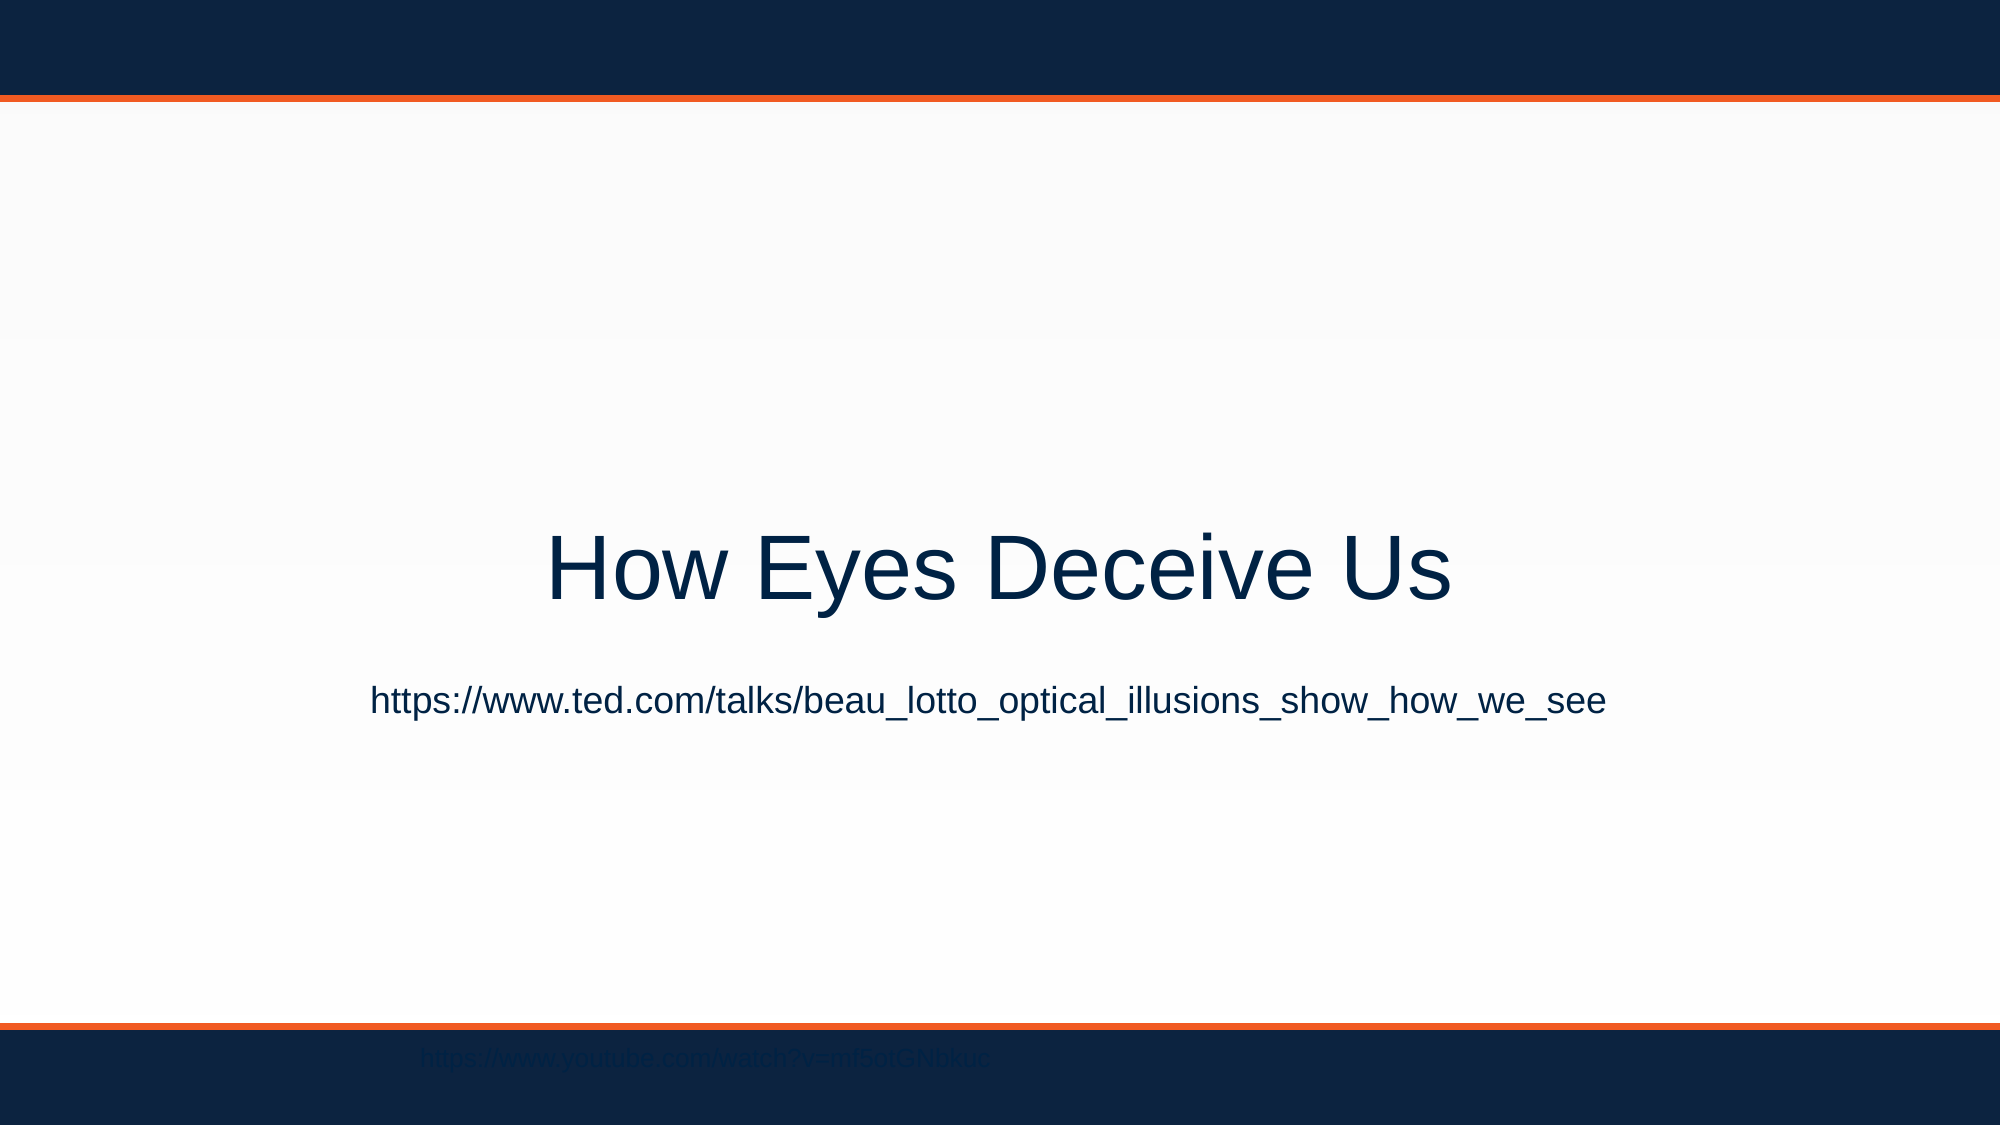

# How Eyes Deceive Us
https://www.ted.com/talks/beau_lotto_optical_illusions_show_how_we_see
https://www.youtube.com/watch?v=mf5otGNbkuc